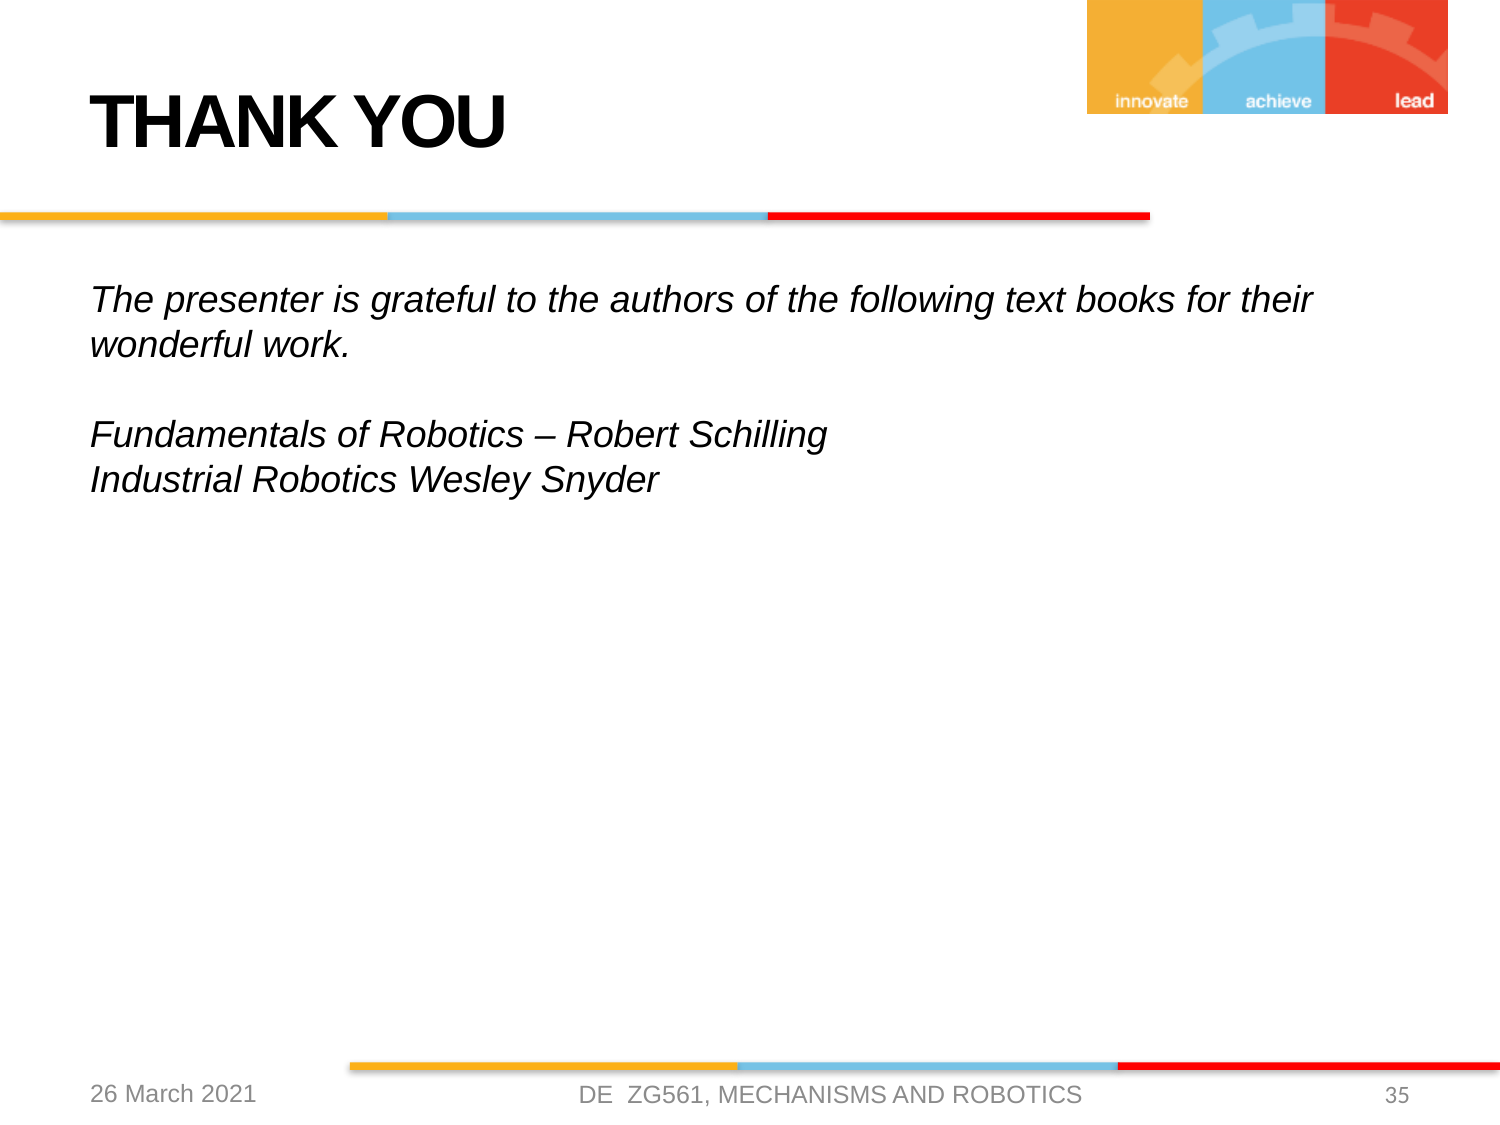

# THANK YOU
The presenter is grateful to the authors of the following text books for their wonderful work.

Fundamentals of Robotics – Robert Schilling
Industrial Robotics Wesley Snyder

26 March 2021
DE  ZG561, MECHANISMS AND ROBOTICS
35